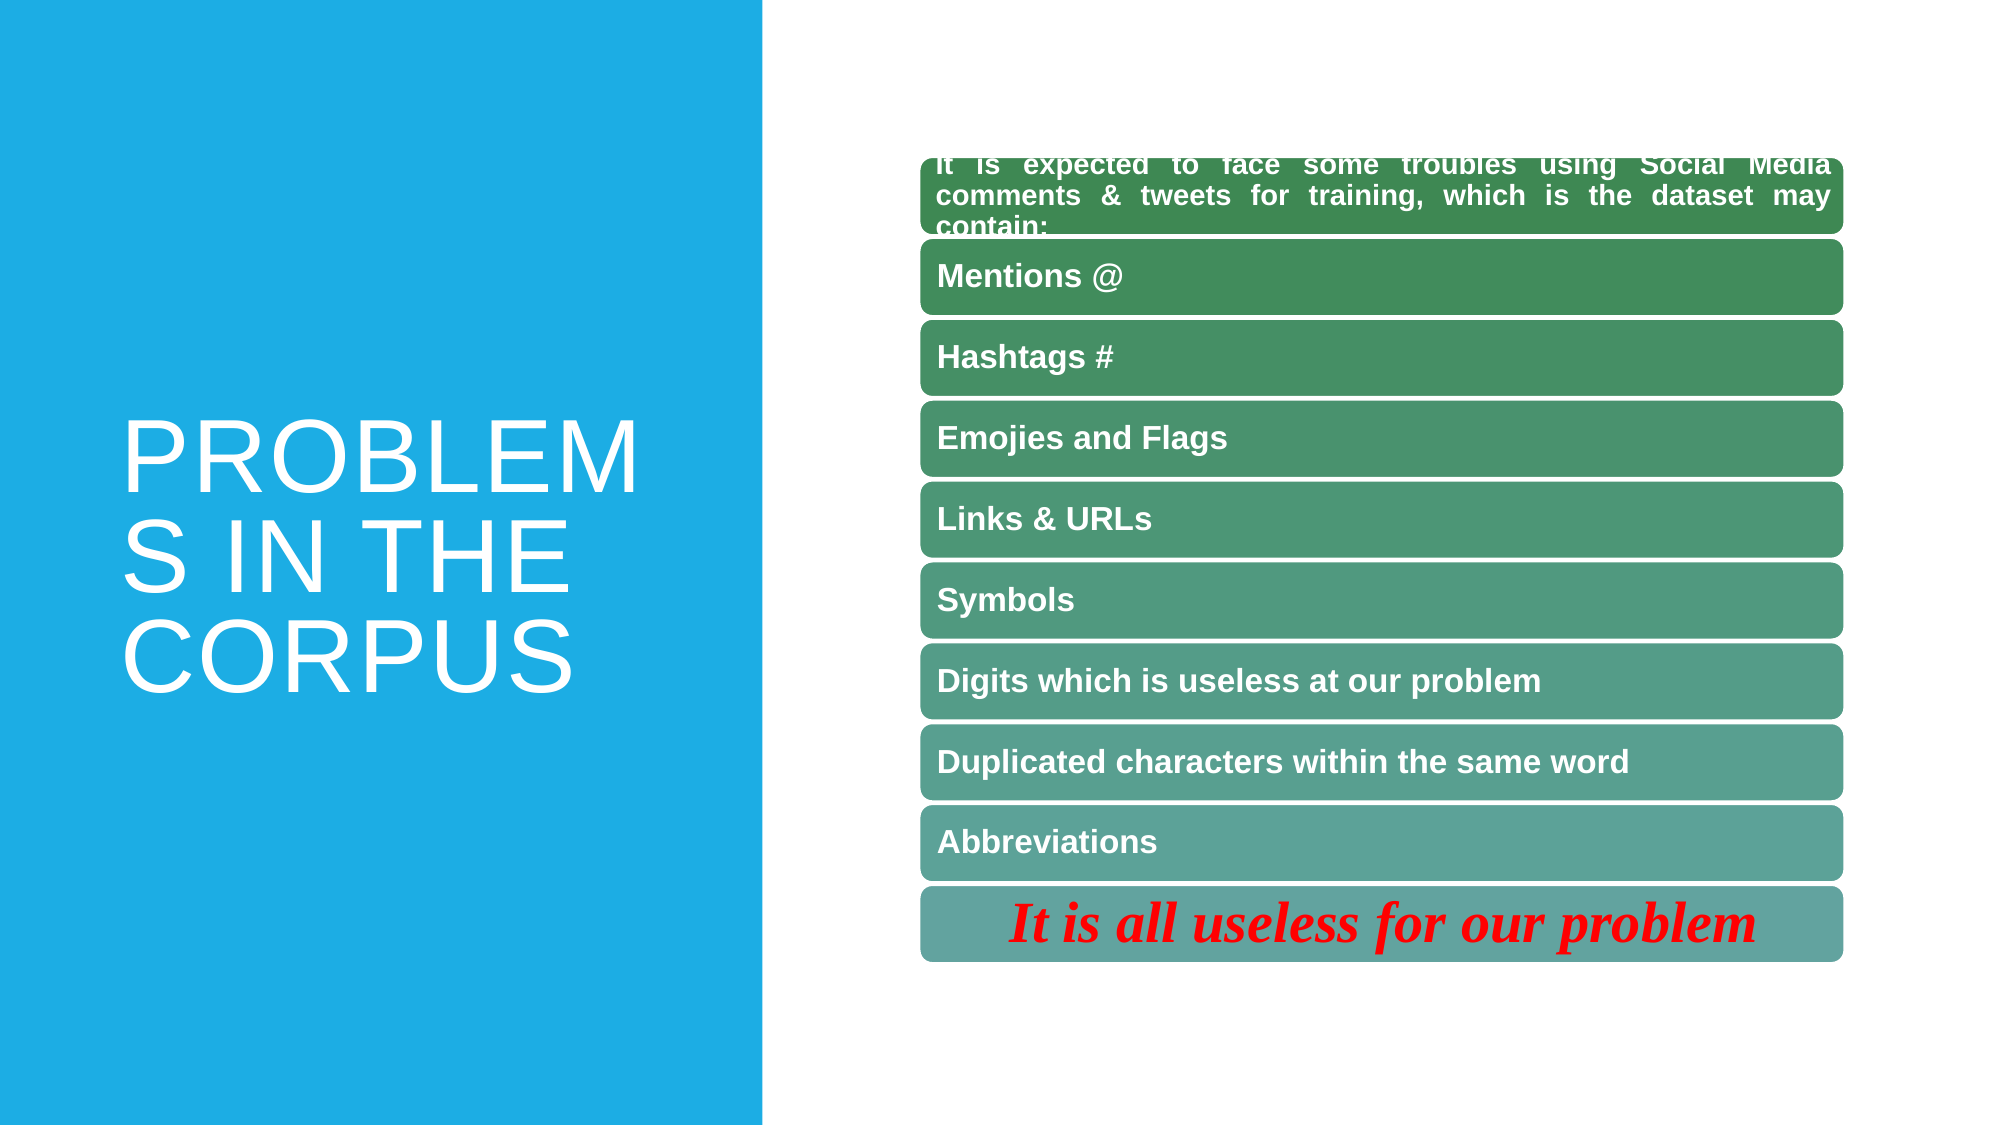

# Problems In the Corpus
It is expected to face some troubles using Social Media comments & tweets for training, which is the dataset may contain:
Mentions @
Hashtags #
Emojies and Flags
Links & URLs
Symbols
Digits which is useless at our problem
Duplicated characters within the same word
Abbreviations
It is all useless for our problem